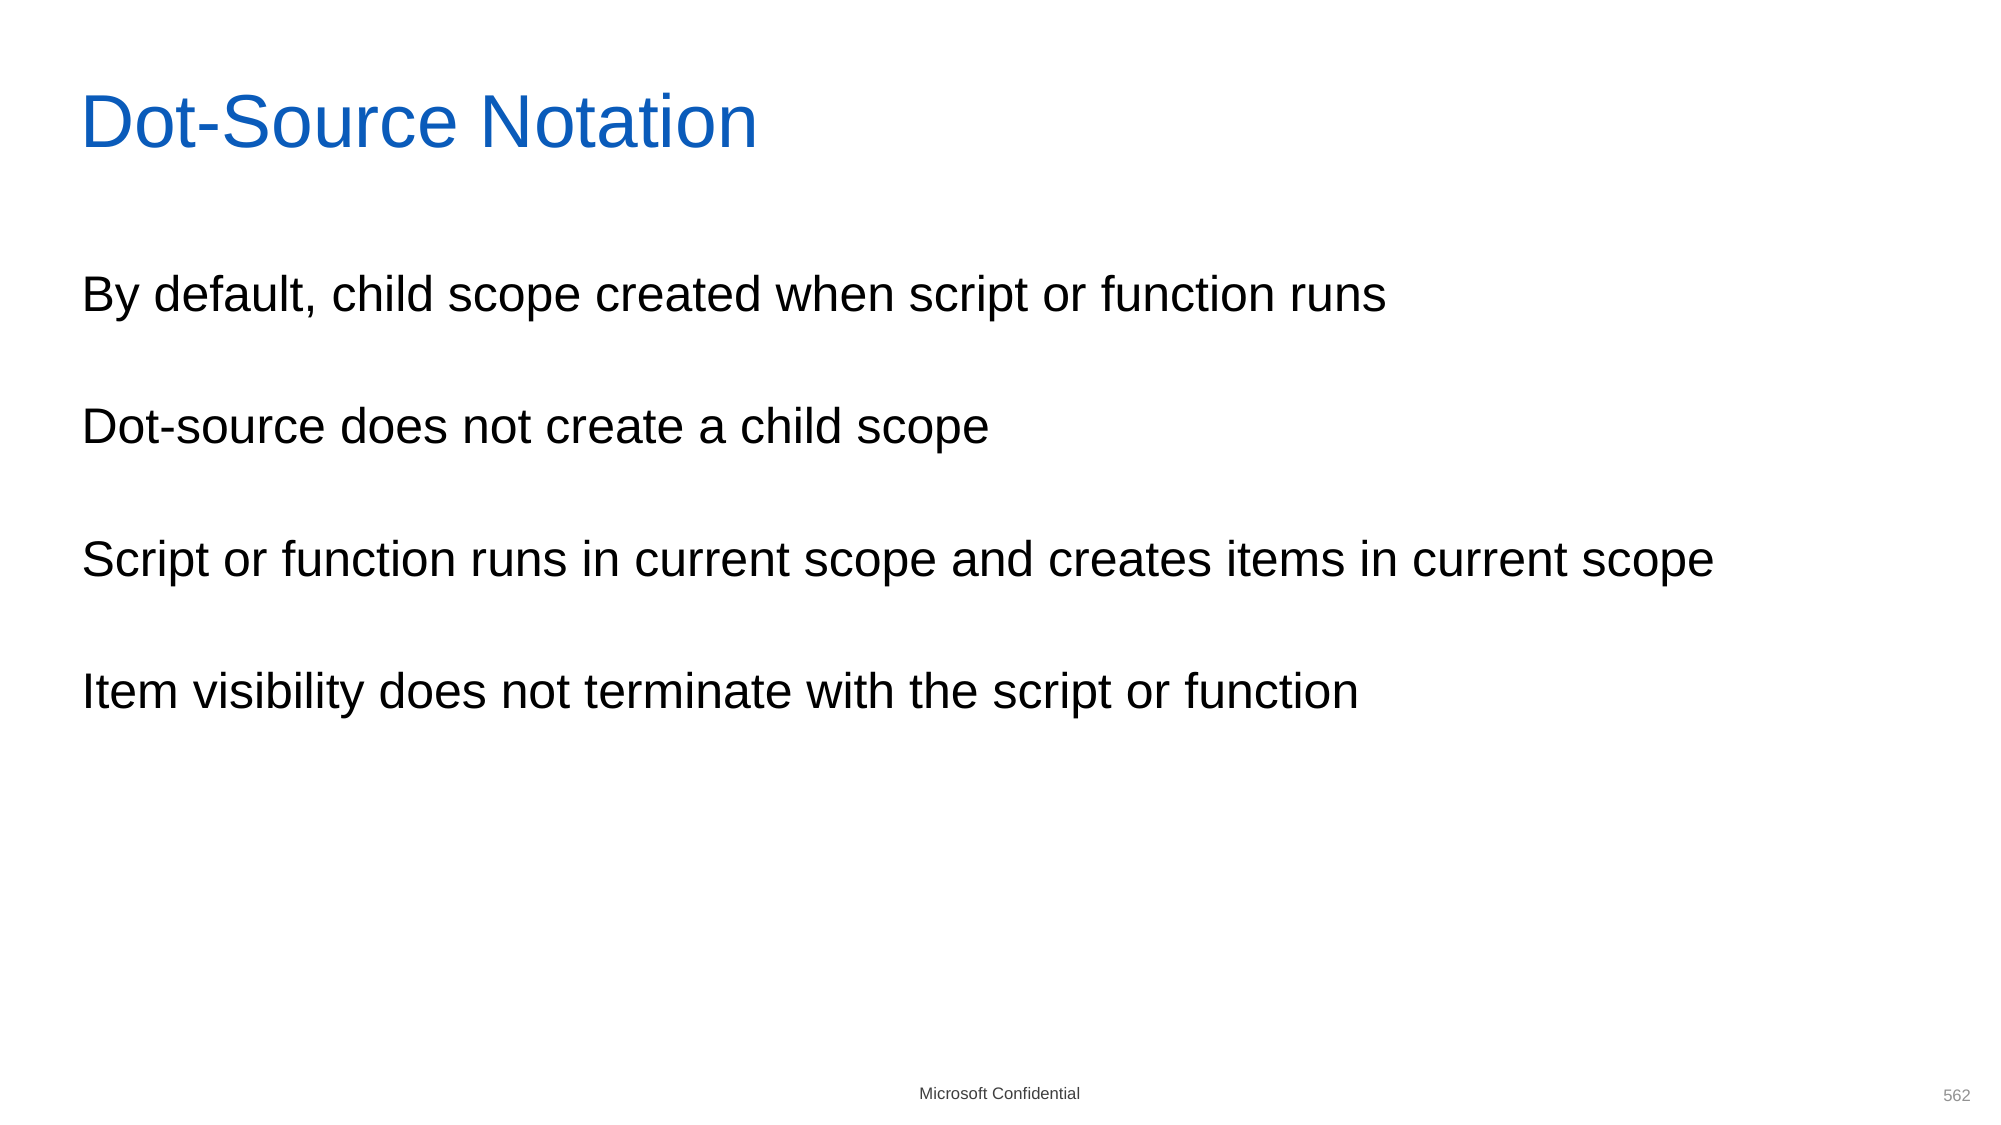

# Dot-Source Notation

By default, child scope created when script or function runs

Dot-source does not create a child scope

Script or function runs in current scope and creates items in current scope

Item visibility does not terminate with the script or function

562